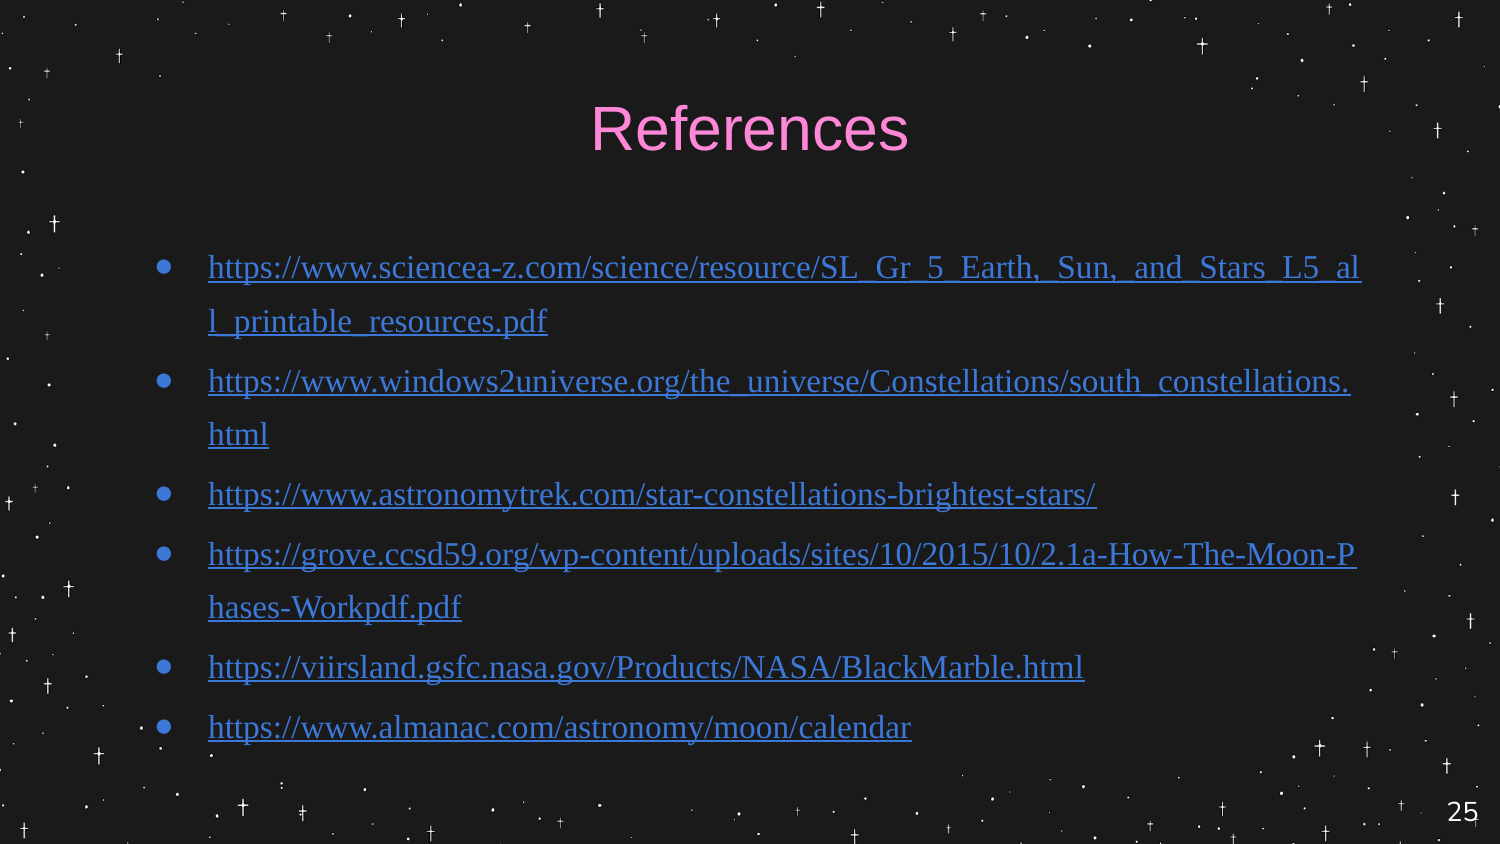

# References
https://www.sciencea-z.com/science/resource/SL_Gr_5_Earth,_Sun,_and_Stars_L5_all_printable_resources.pdf
https://www.windows2universe.org/the_universe/Constellations/south_constellations.html
https://www.astronomytrek.com/star-constellations-brightest-stars/
https://grove.ccsd59.org/wp-content/uploads/sites/10/2015/10/2.1a-How-The-Moon-Phases-Workpdf.pdf
https://viirsland.gsfc.nasa.gov/Products/NASA/BlackMarble.html
https://www.almanac.com/astronomy/moon/calendar
25